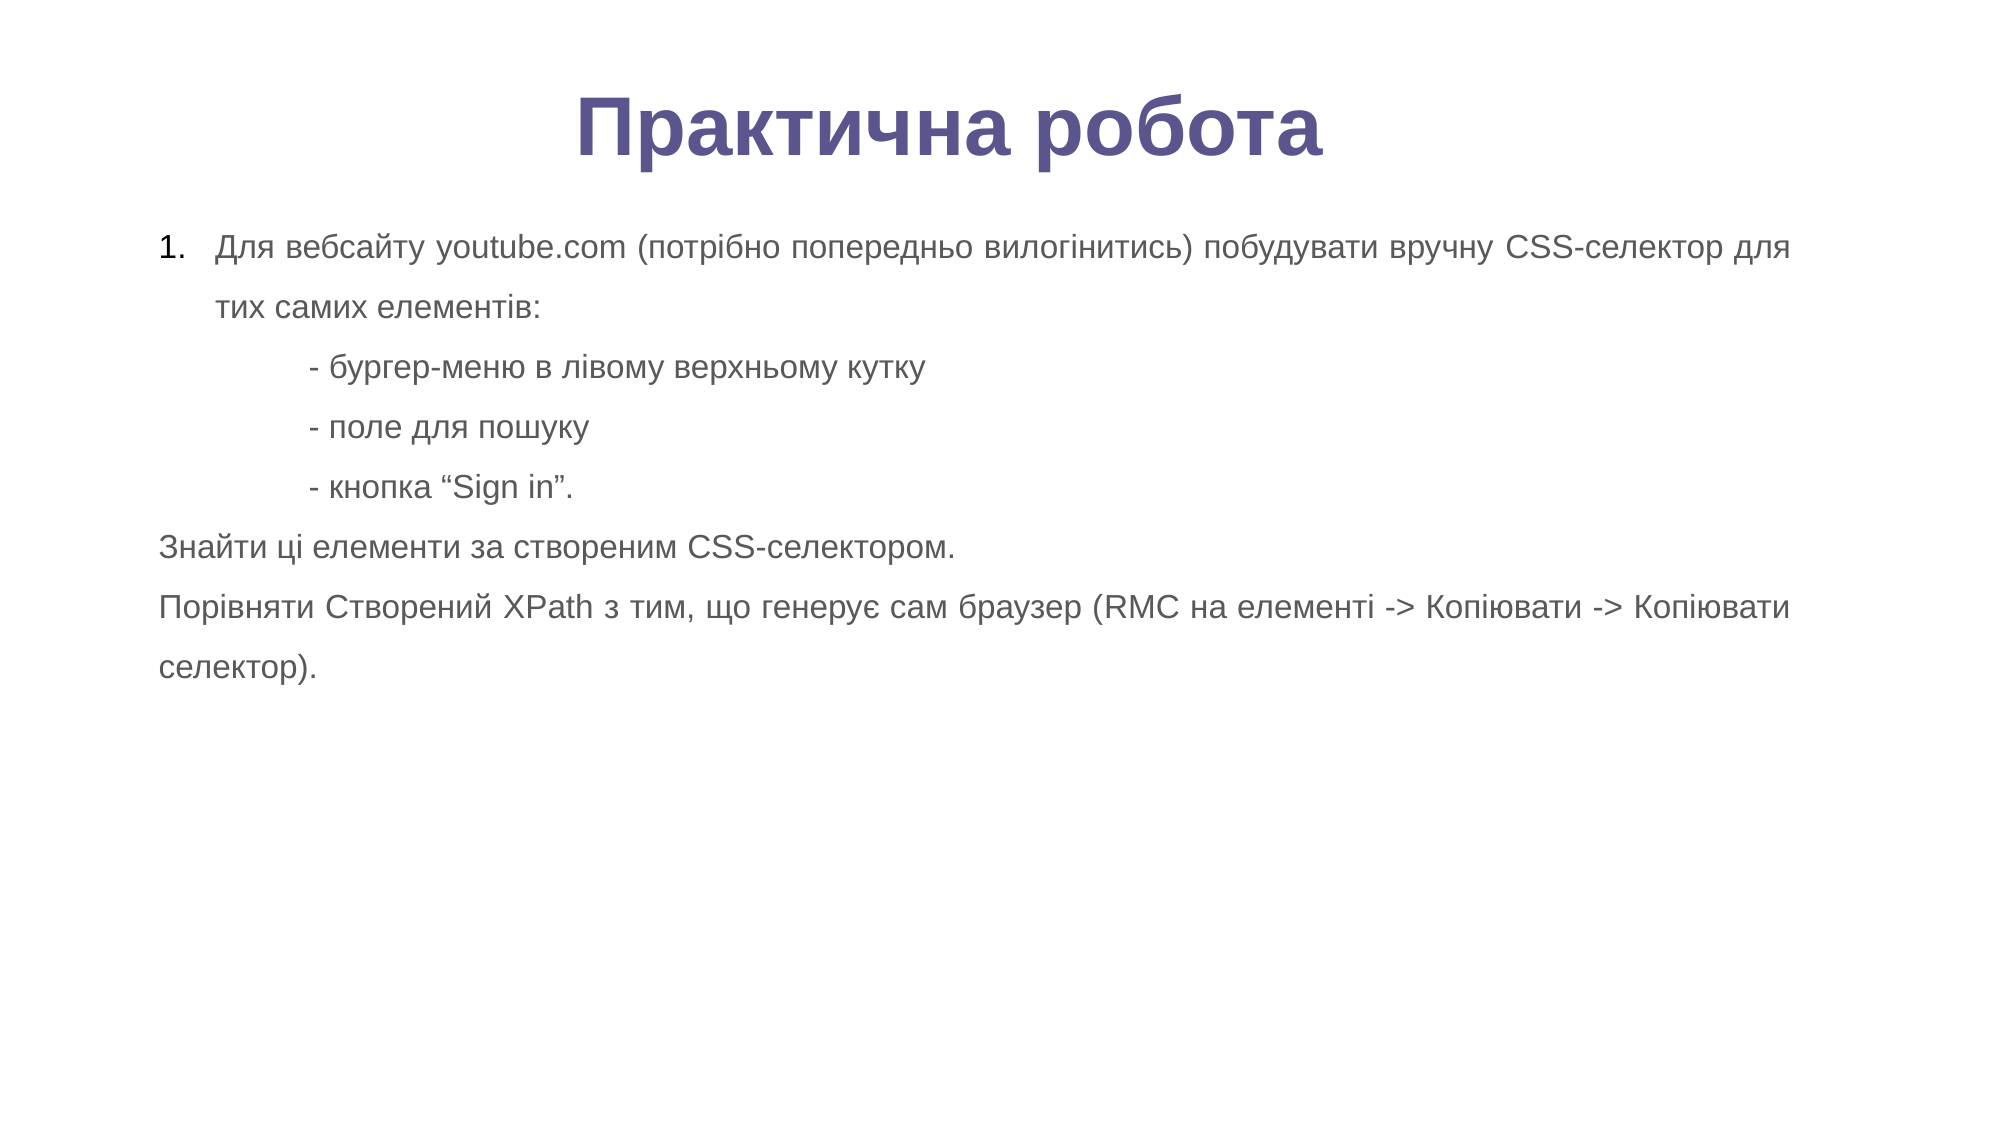

Практична робота
Для вебсайту youtube.com (потрібно попередньо вилогінитись) побудувати вручну CSS-селектор для тих самих елементів:
	- бургер-меню в лівому верхньому кутку
	- поле для пошуку
	- кнопка “Sign in”.
Знайти ці елементи за створеним CSS-селектором.
Порівняти Створений XPath з тим, що генерує сам браузер (RMC на елементі -> Копіювати -> Копіювати селектор).